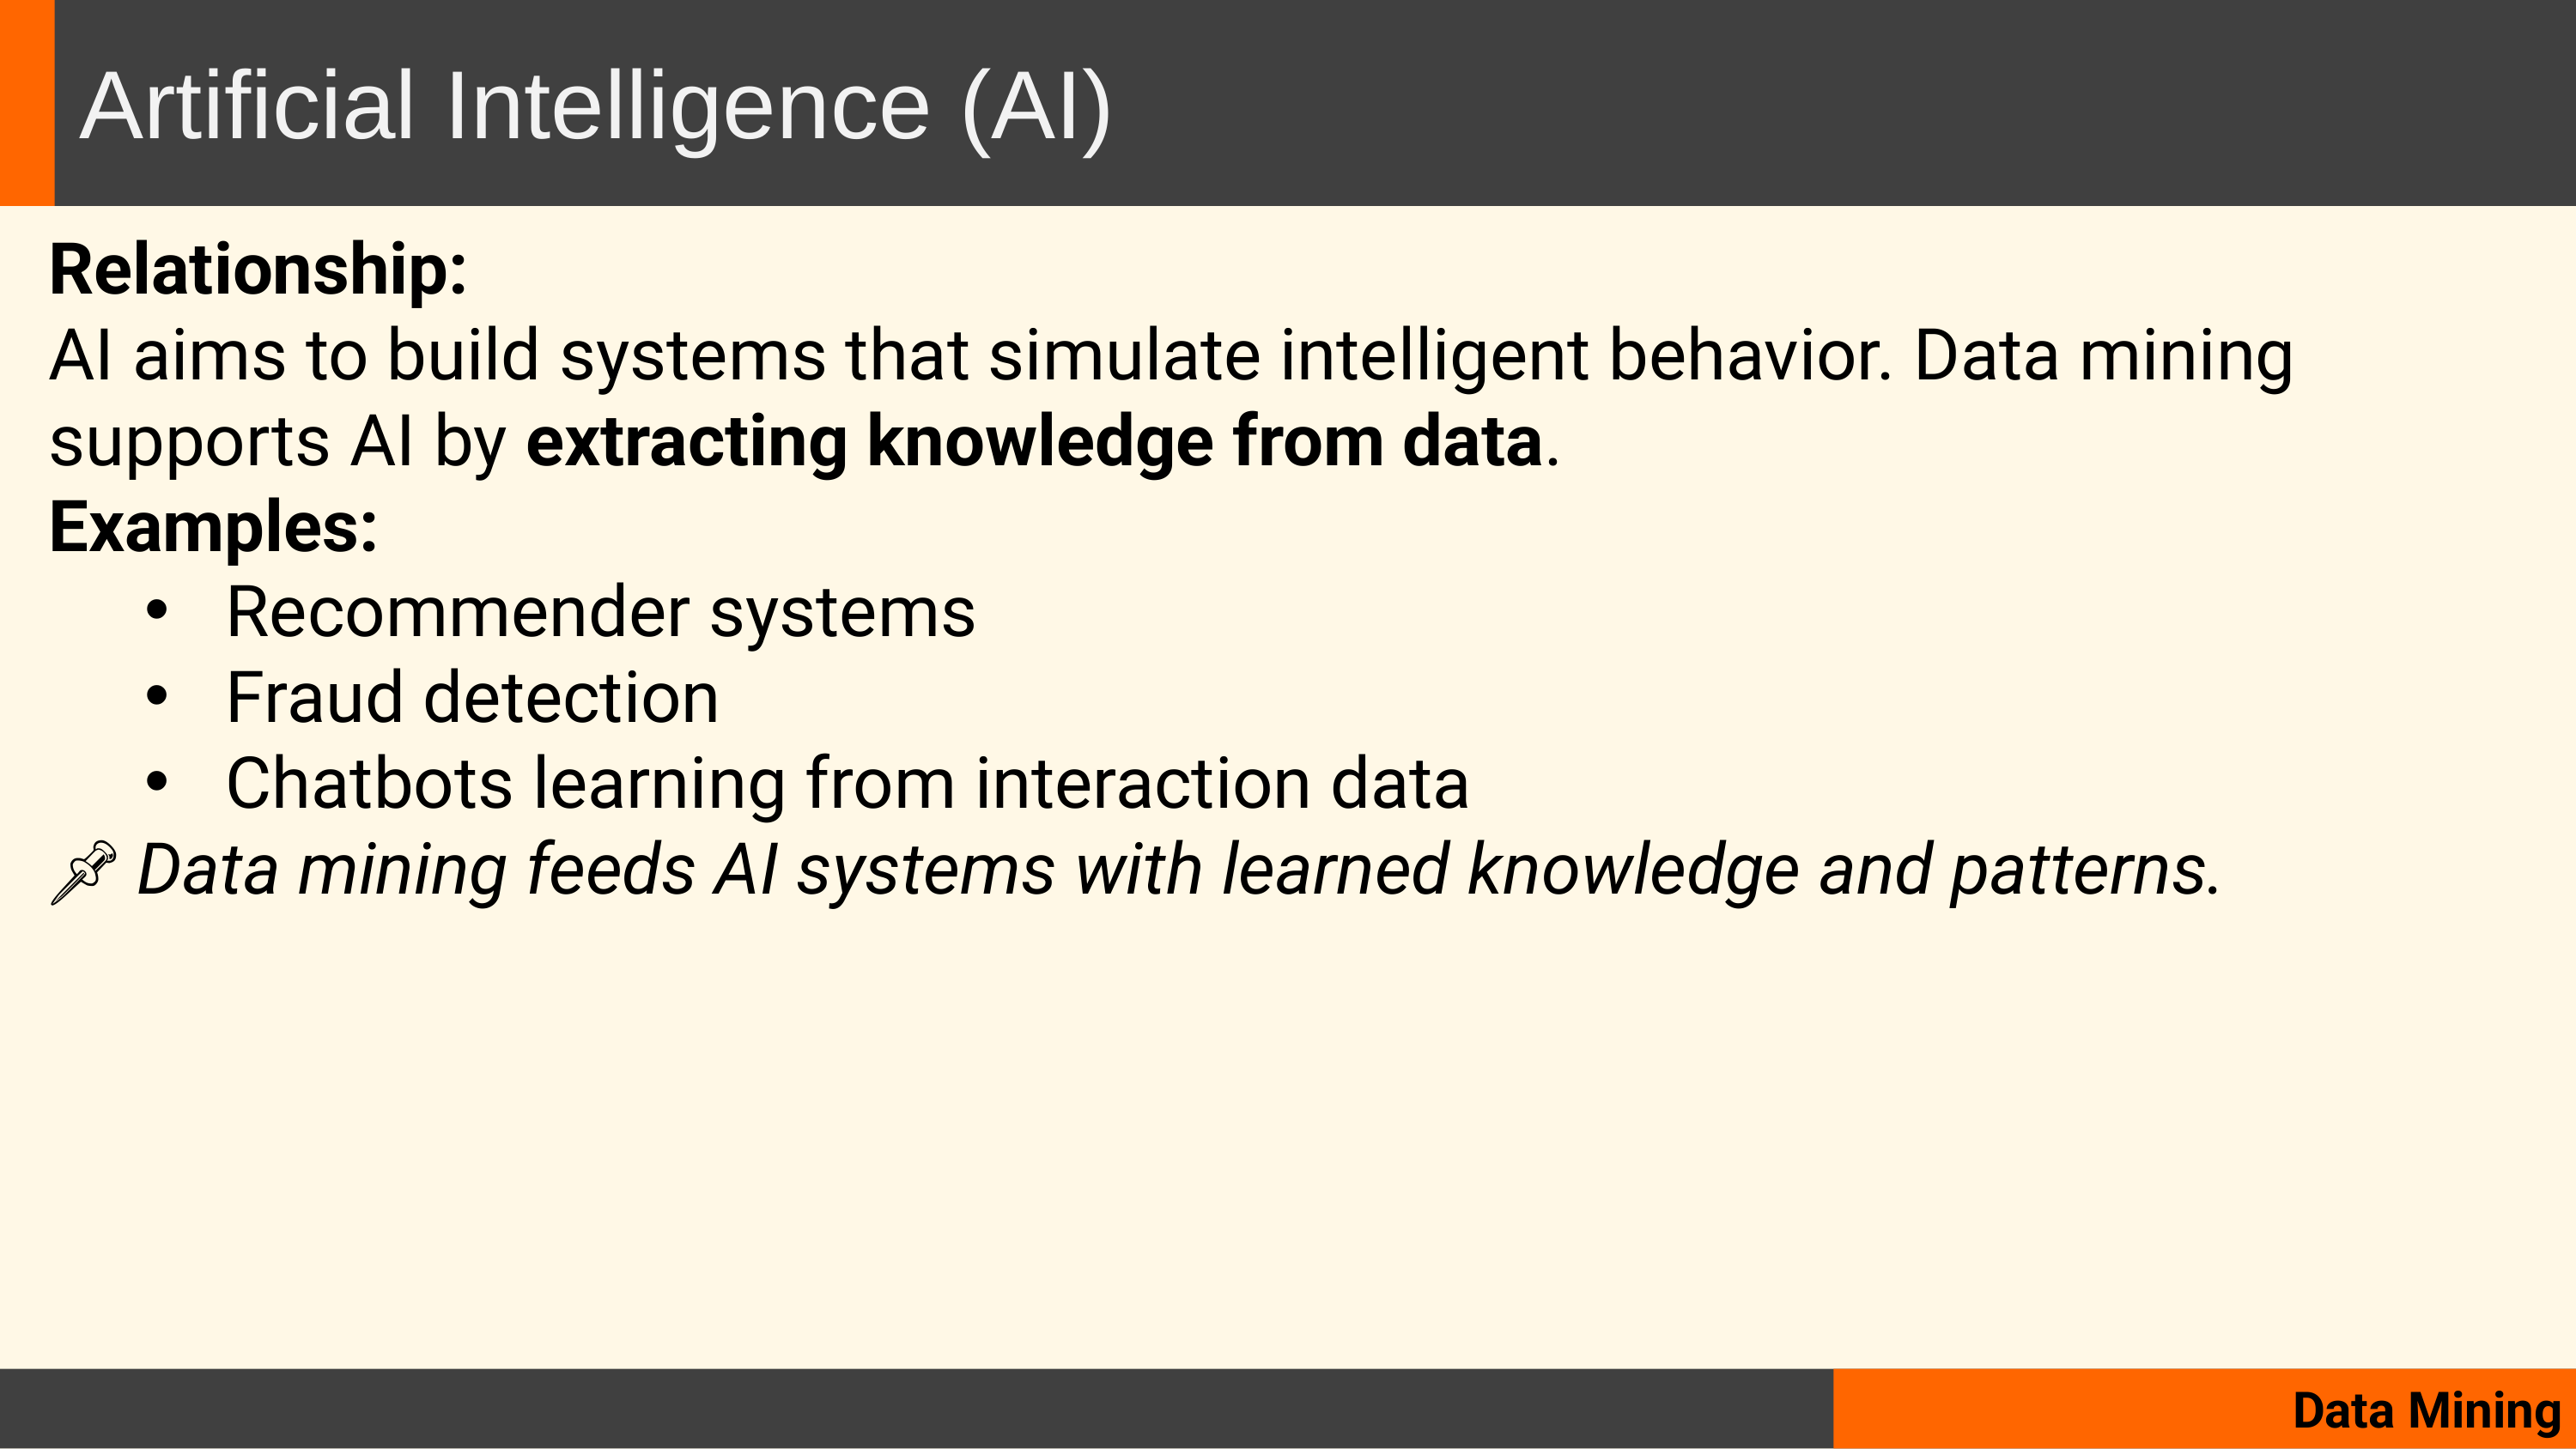

# Artificial Intelligence (AI)
Relationship:
AI aims to build systems that simulate intelligent behavior. Data mining supports AI by extracting knowledge from data.
Examples:
Recommender systems
Fraud detection
Chatbots learning from interaction data
📌 Data mining feeds AI systems with learned knowledge and patterns.
Data Mining